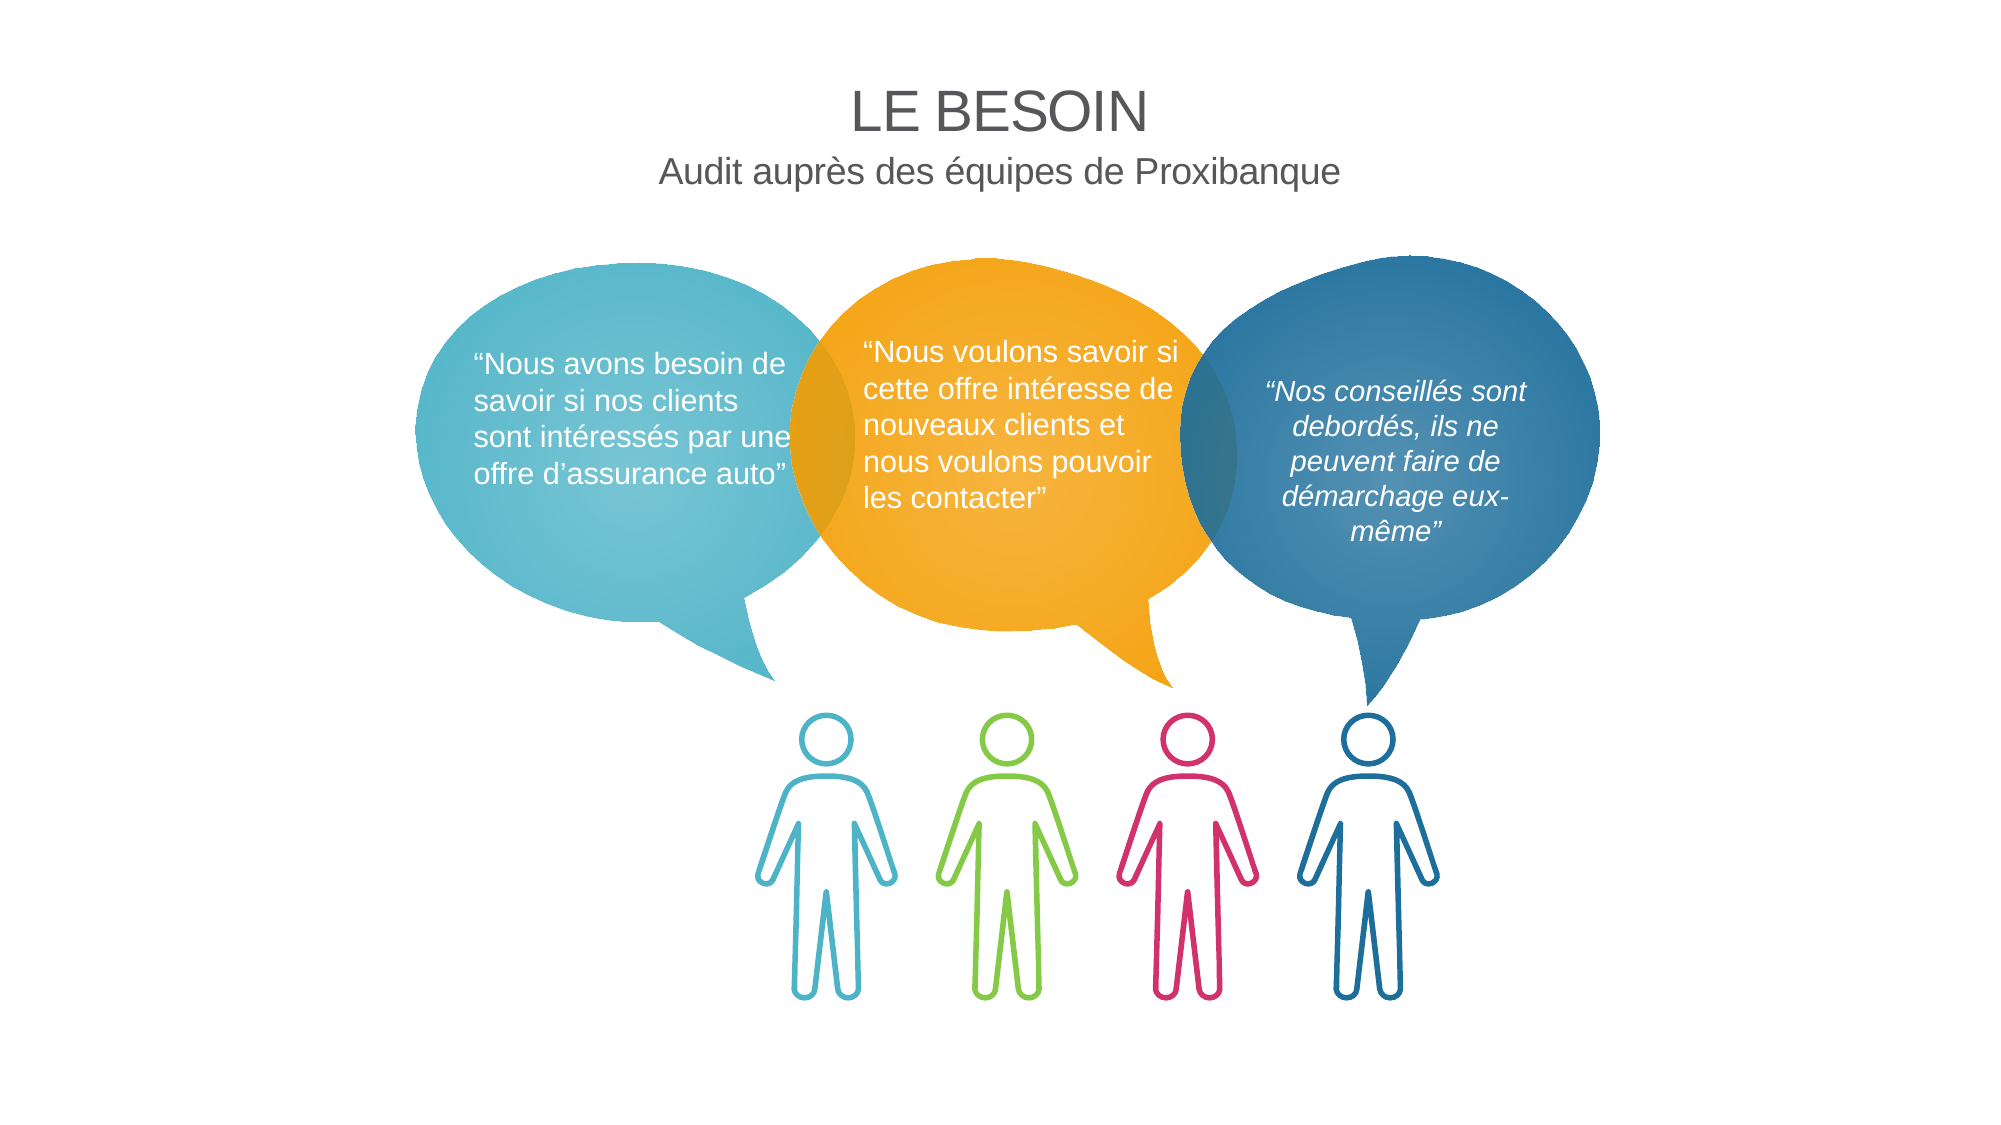

# LE BESOIN
Audit auprès des équipes de Proxibanque

“Nous voulons savoir si cette offre intéresse de nouveaux clients et nous voulons pouvoir les contacter”

“Nous avons besoin de savoir si nos clients sont intéressés par une offre d’assurance auto”
“Nos conseillés sont debordés, ils ne peuvent faire de démarchage eux-même”